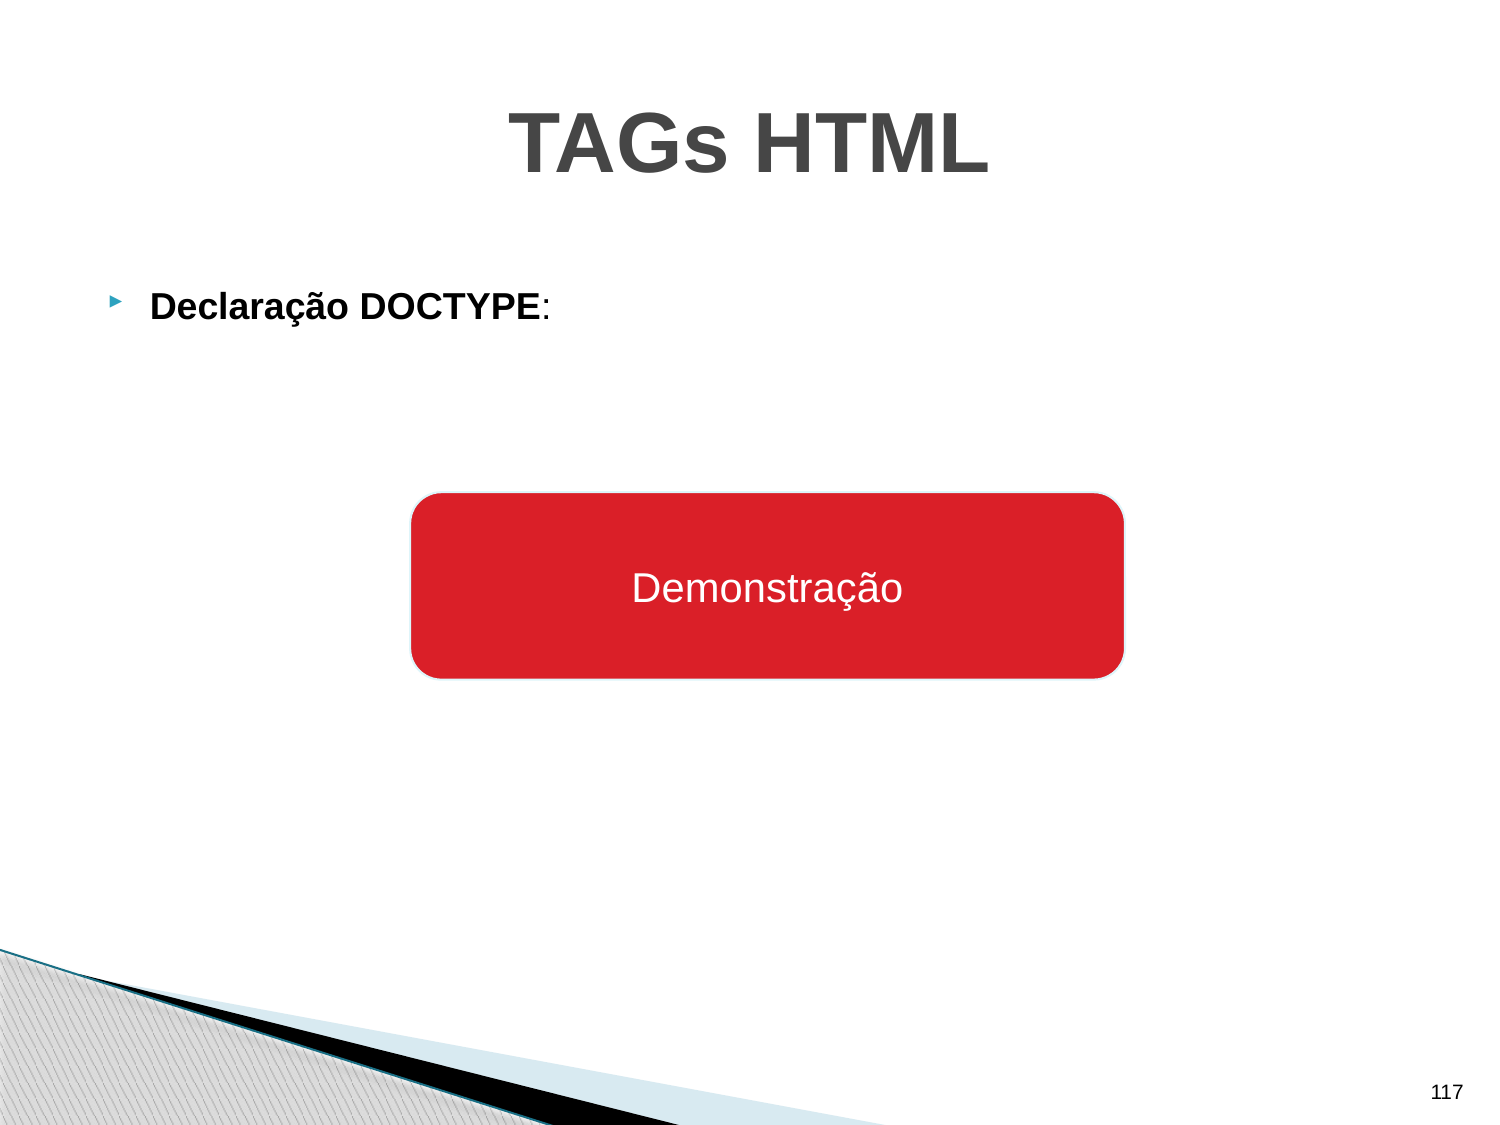

# TAGs HTML
Declaração DOCTYPE:

Demonstração
117